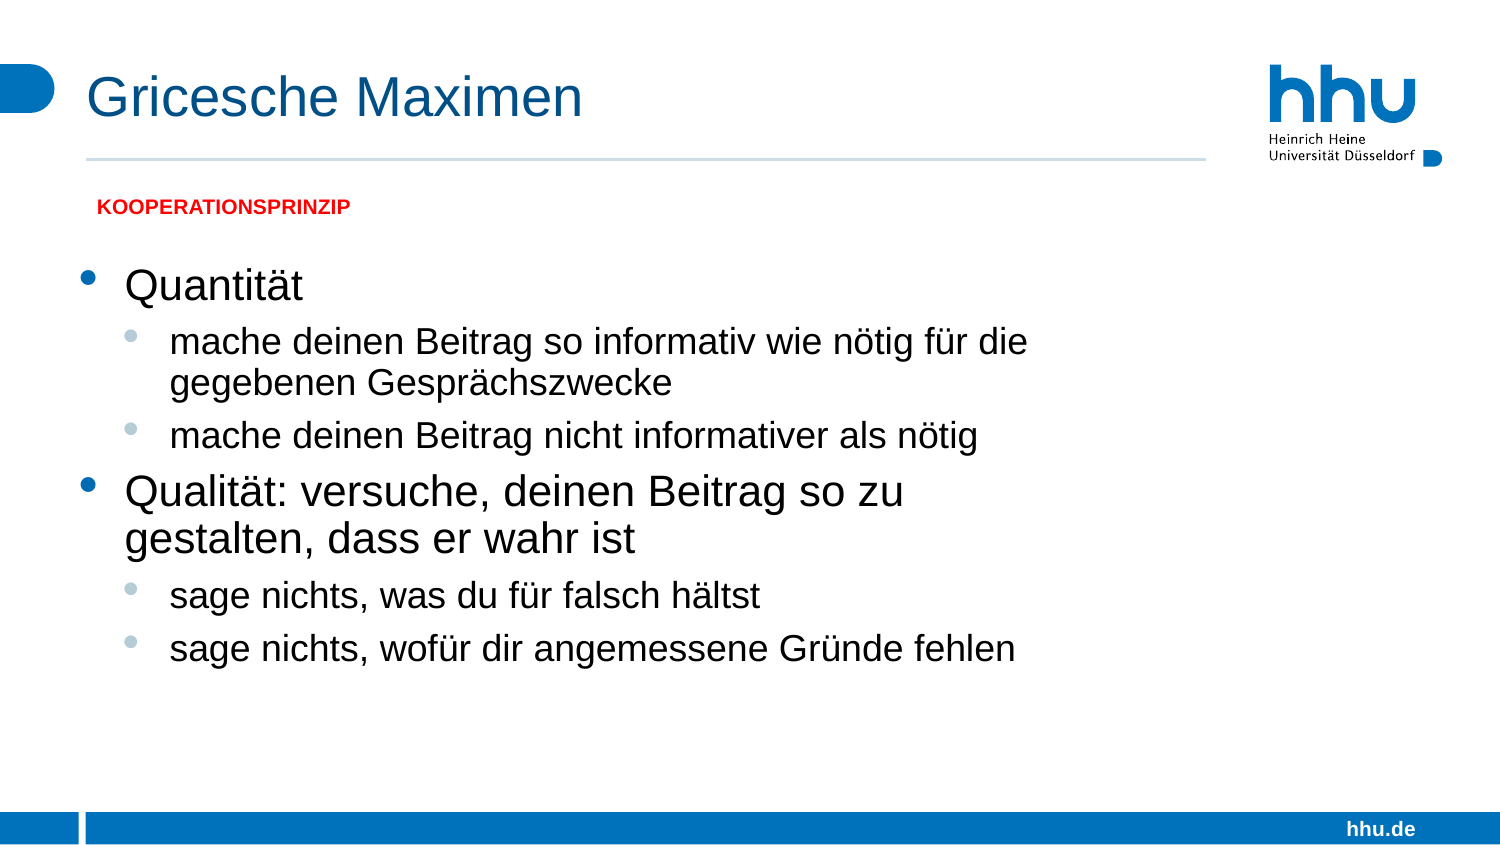

# Gricesche Maximen
KOOPERATIONSPRINZIP
Quantität
mache deinen Beitrag so informativ wie nötig für die gegebenen Gesprächszwecke
mache deinen Beitrag nicht informativer als nötig
Qualität: versuche, deinen Beitrag so zu gestalten, dass er wahr ist
sage nichts, was du für falsch hältst
sage nichts, wofür dir angemessene Gründe fehlen